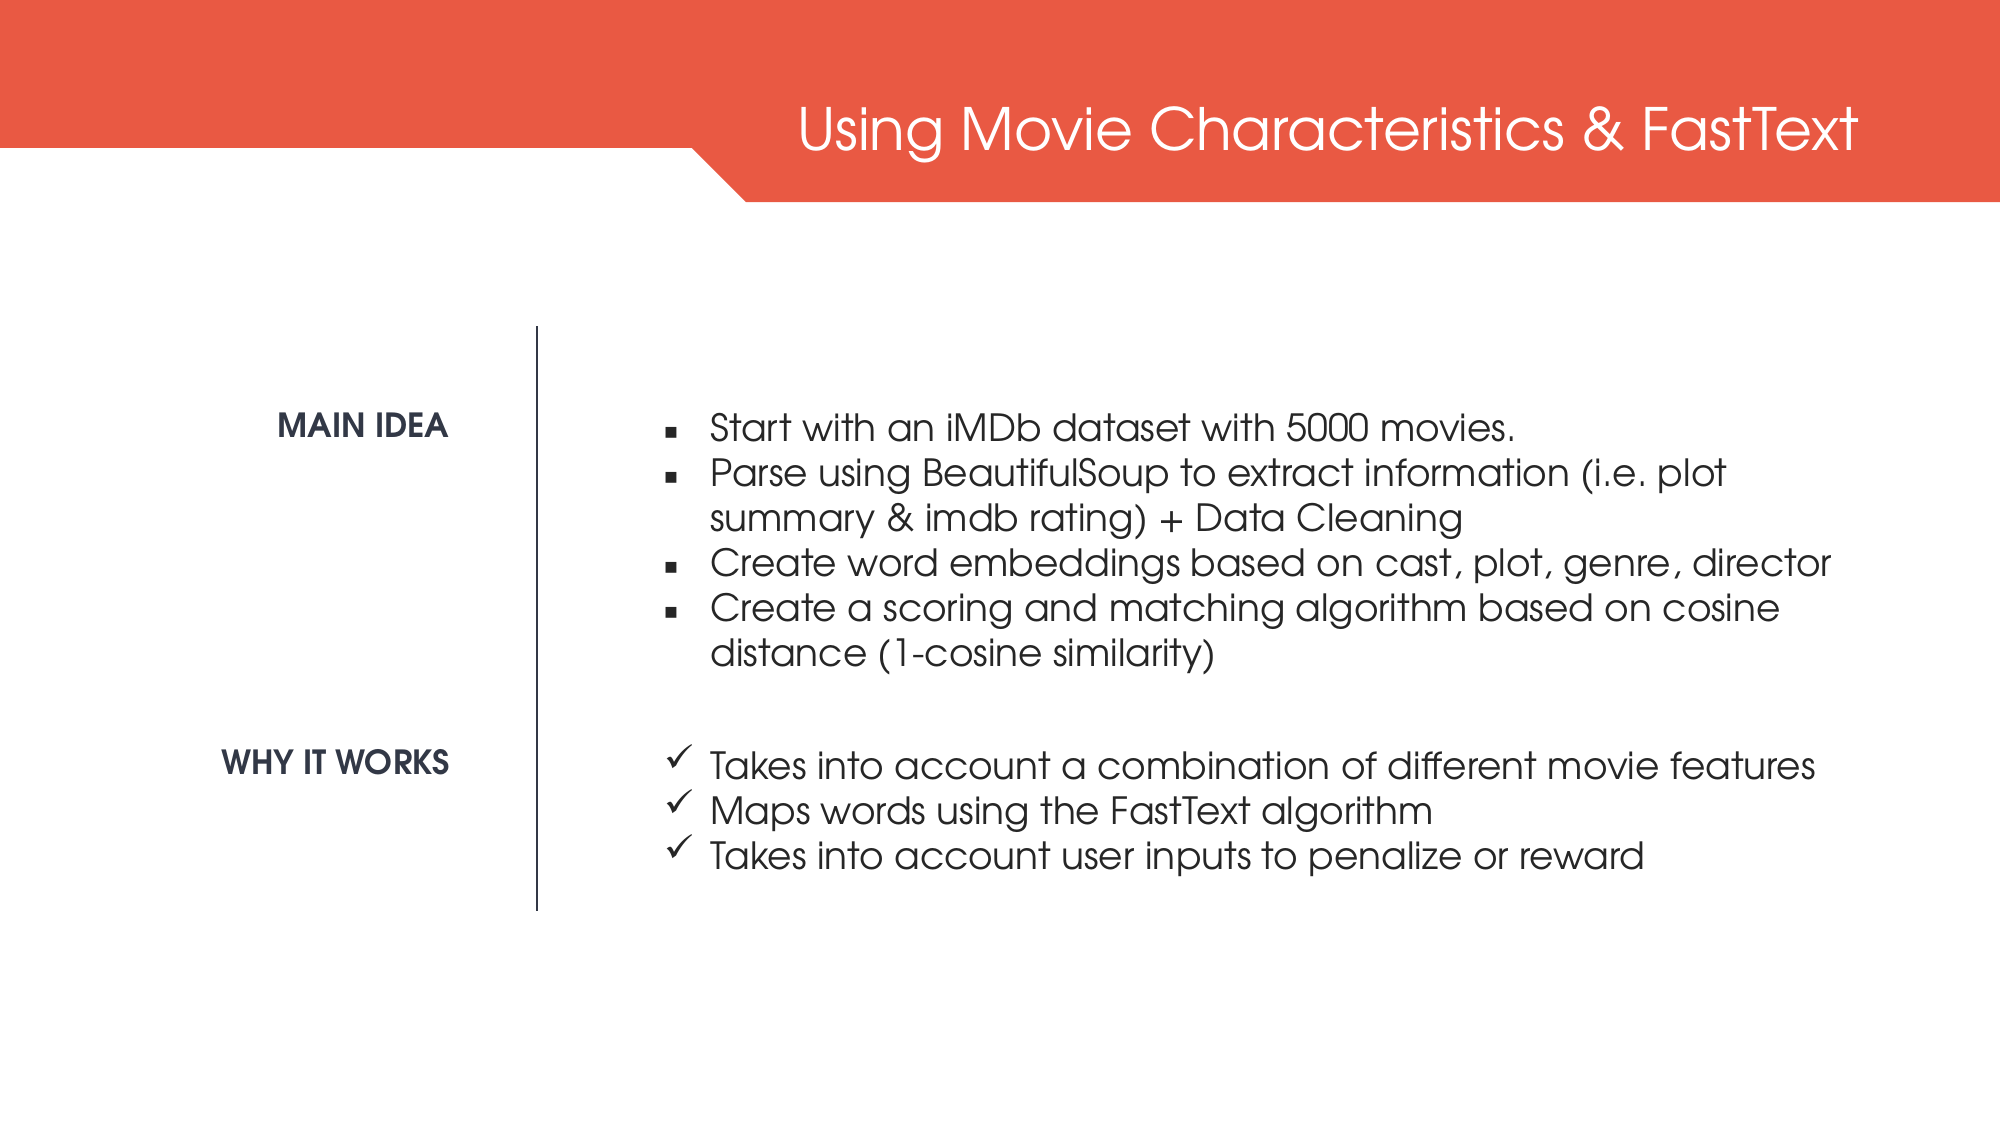

Using Movie Characteristics & FastText
MAIN IDEA
Start with an iMDb dataset with 5000 movies.
Parse using BeautifulSoup to extract information (i.e. plot summary & imdb rating) + Data Cleaning
Create word embeddings based on cast, plot, genre, director
Create a scoring and matching algorithm based on cosine distance (1-cosine similarity)
Takes into account a combination of different movie features
Maps words using the FastText algorithm
Takes into account user inputs to penalize or reward
WHY IT WORKS